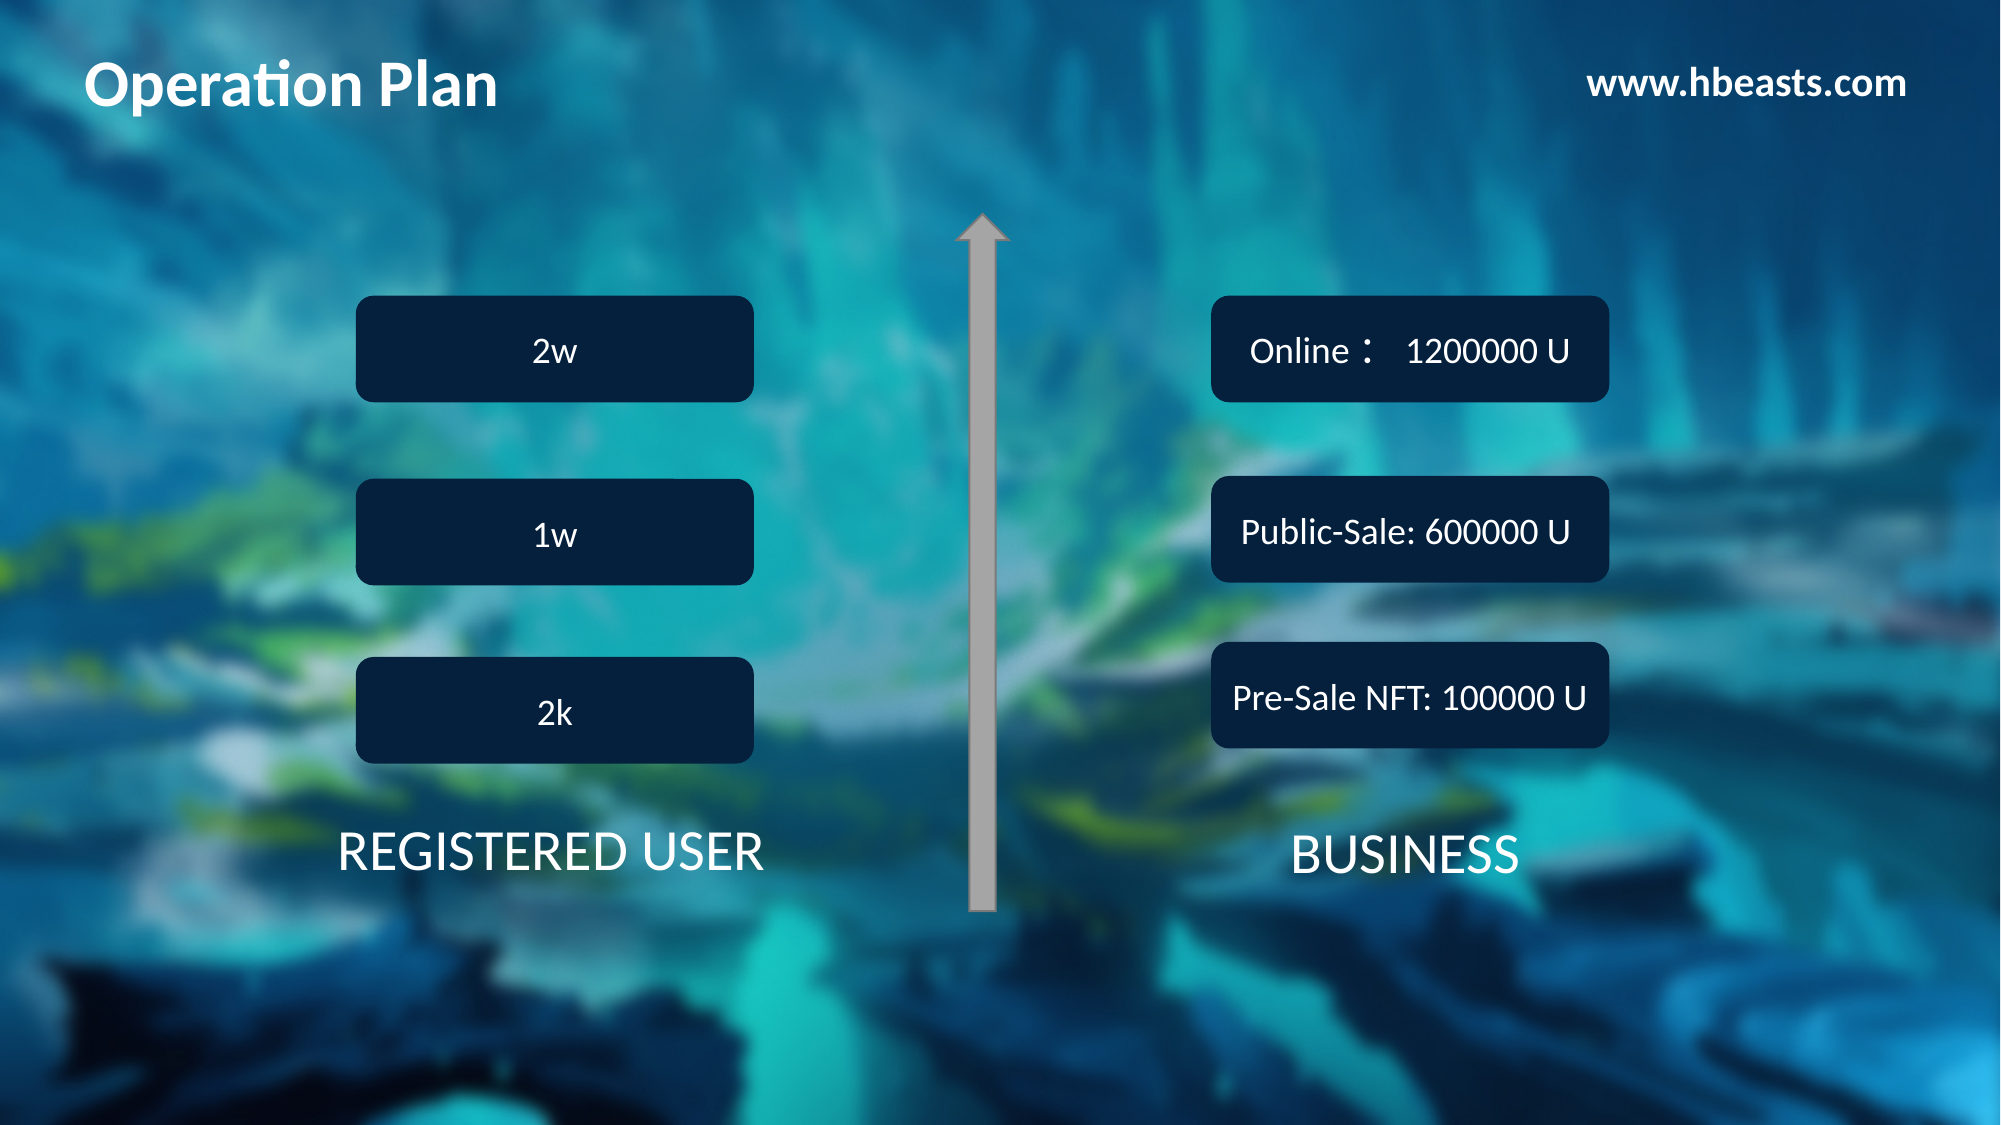

Operation Plan
www.hbeasts.com

2w
Online：1200000 U
Public-Sale: 600000 U
1w
Pre-Sale NFT: 100000 U
2k
REGISTERED USER
BUSINESS